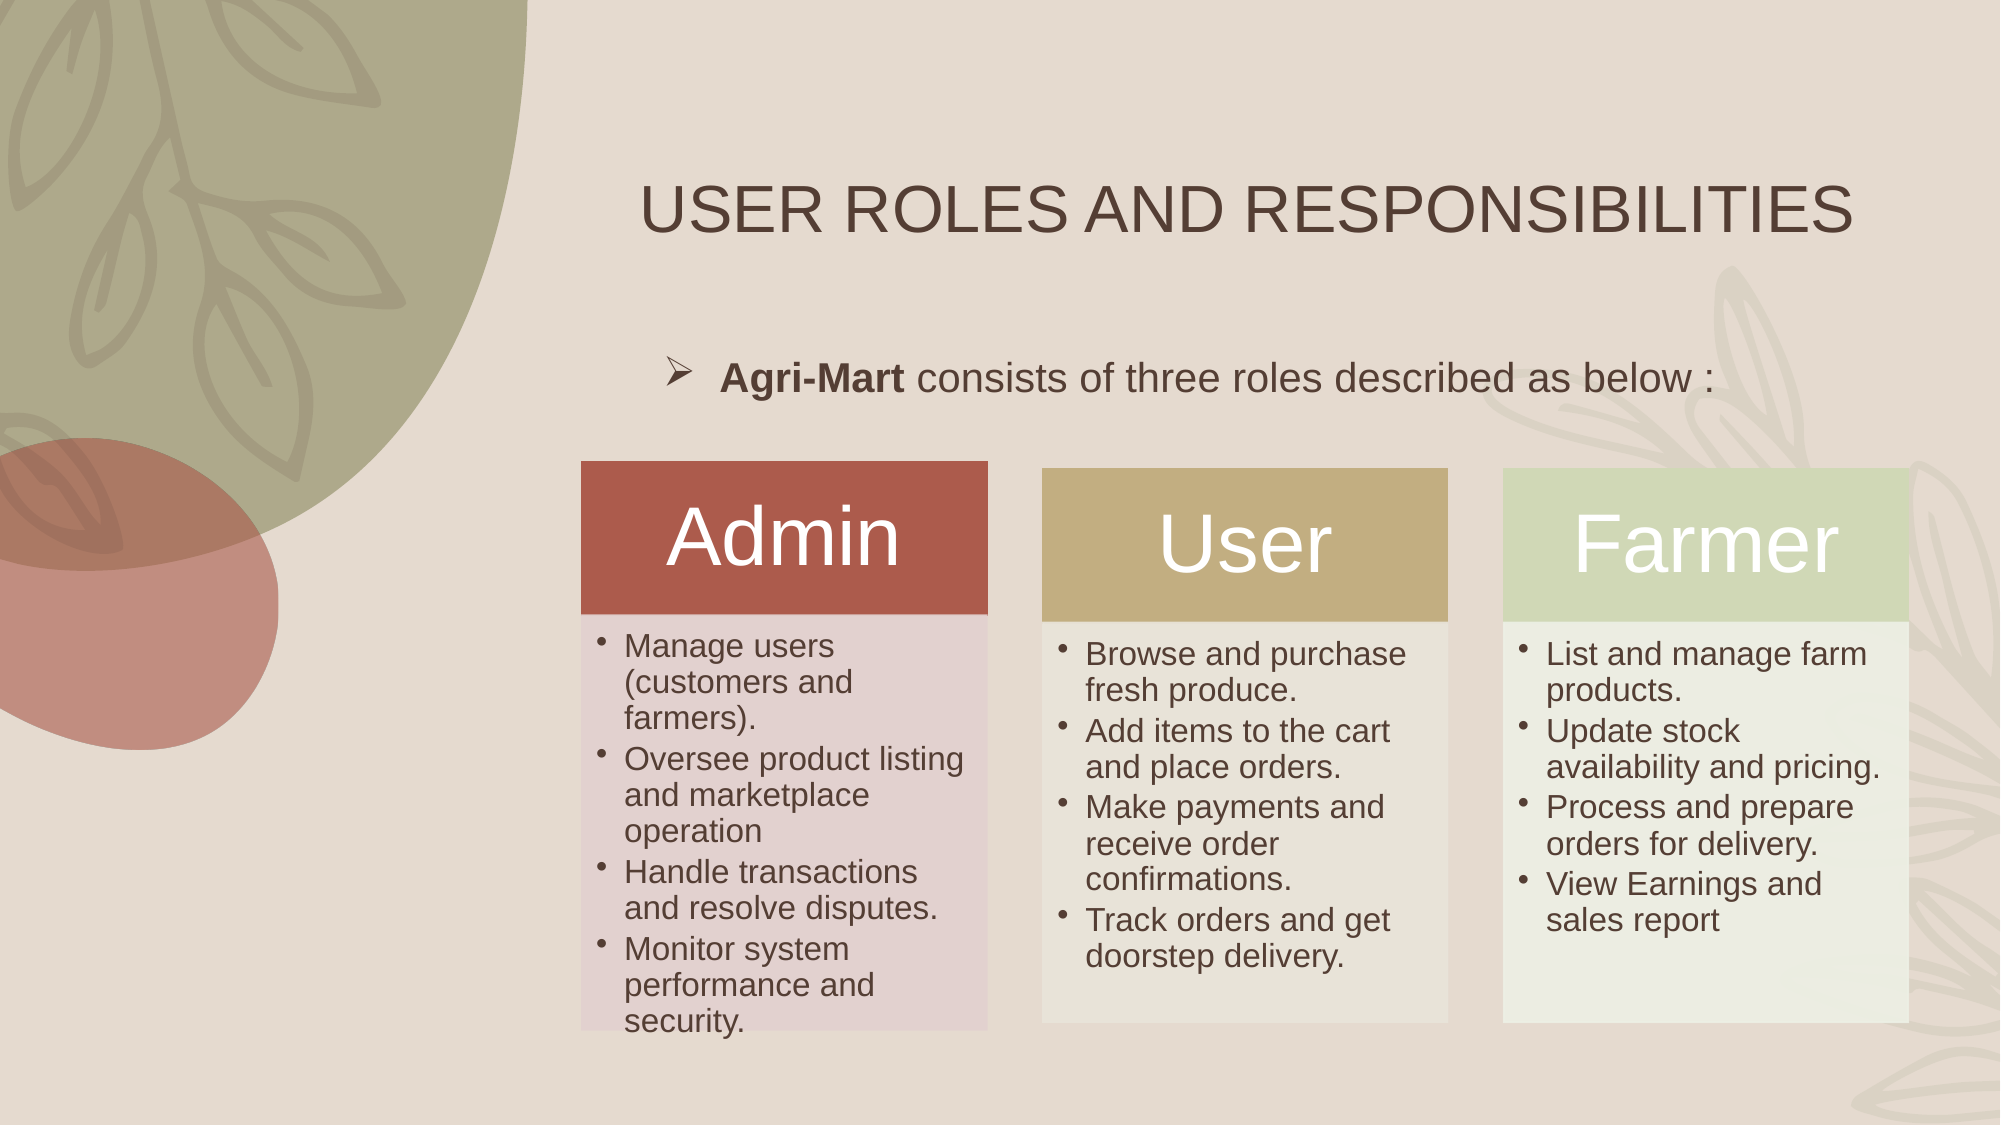

# USER ROLES AND RESPONSIBILITIES
Agri-Mart consists of three roles described as below :
Admin
Manage users (customers and farmers).
Oversee product listing and marketplace operation
Handle transactions and resolve disputes.
Monitor system performance and security.
User
Browse and purchase fresh produce.
Add items to the cart and place orders.
Make payments and receive order confirmations.
Track orders and get doorstep delivery.
Farmer
List and manage farm products.
Update stock availability and pricing.
Process and prepare orders for delivery.
View Earnings and sales report